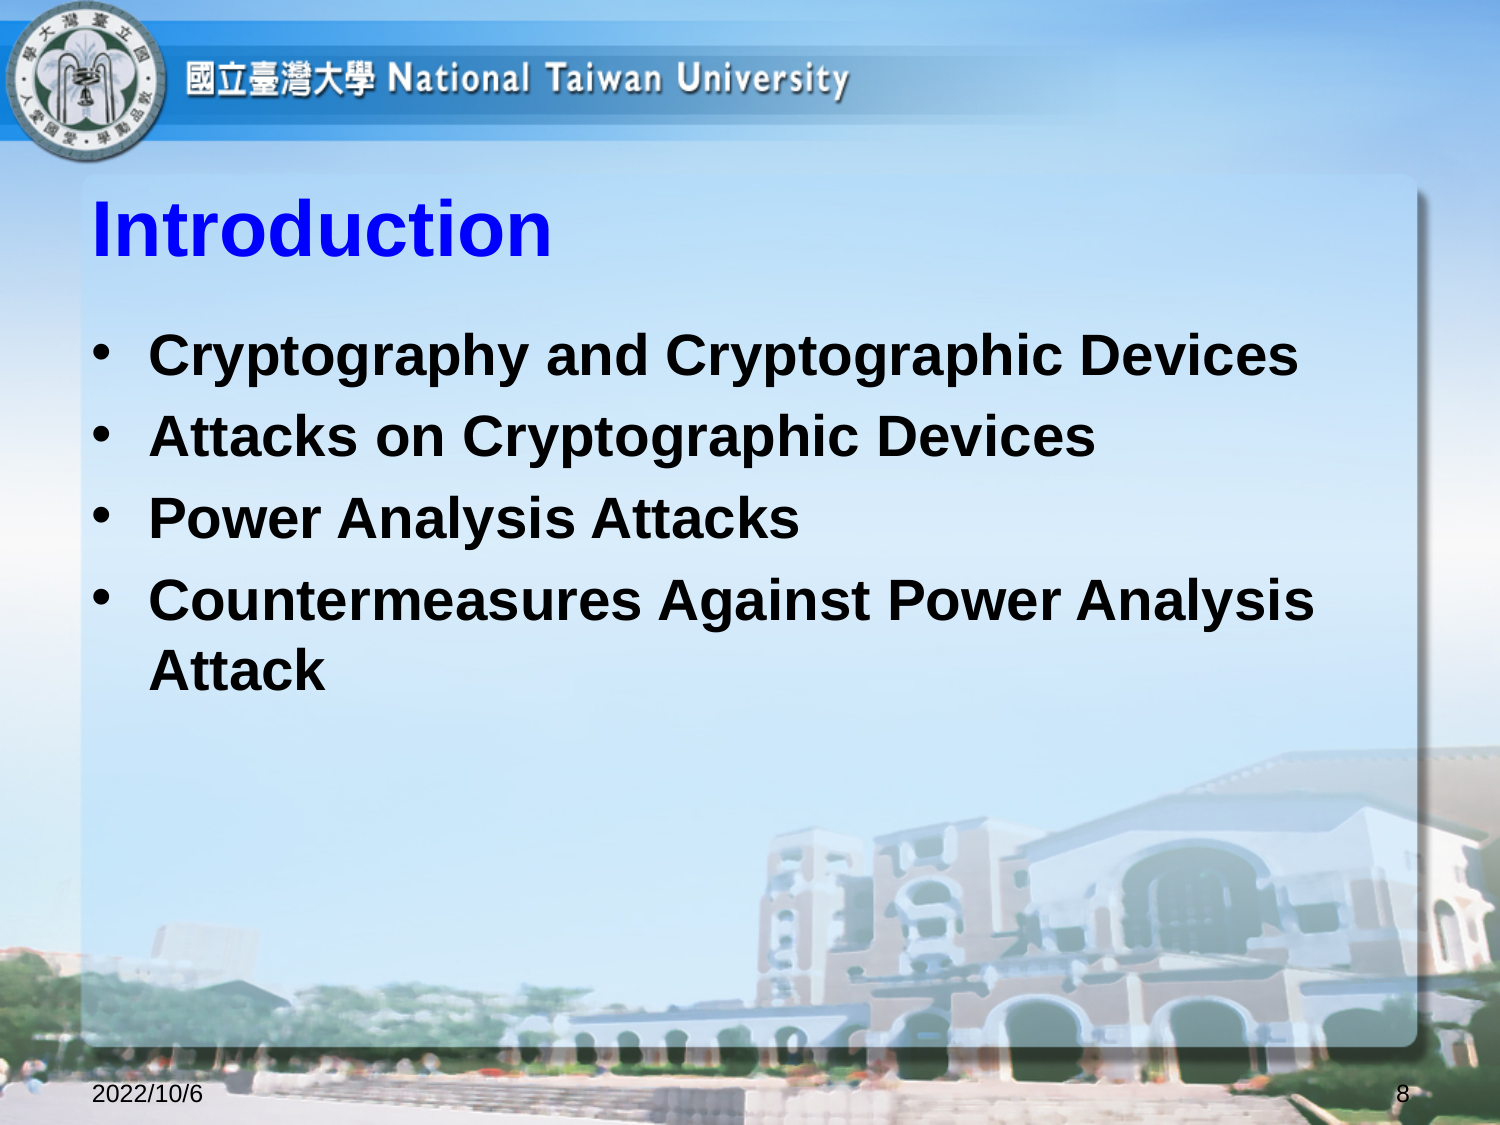

# Introduction
Cryptography and Cryptographic Devices
Attacks on Cryptographic Devices
Power Analysis Attacks
Countermeasures Against Power Analysis Attack
2022/10/6
8